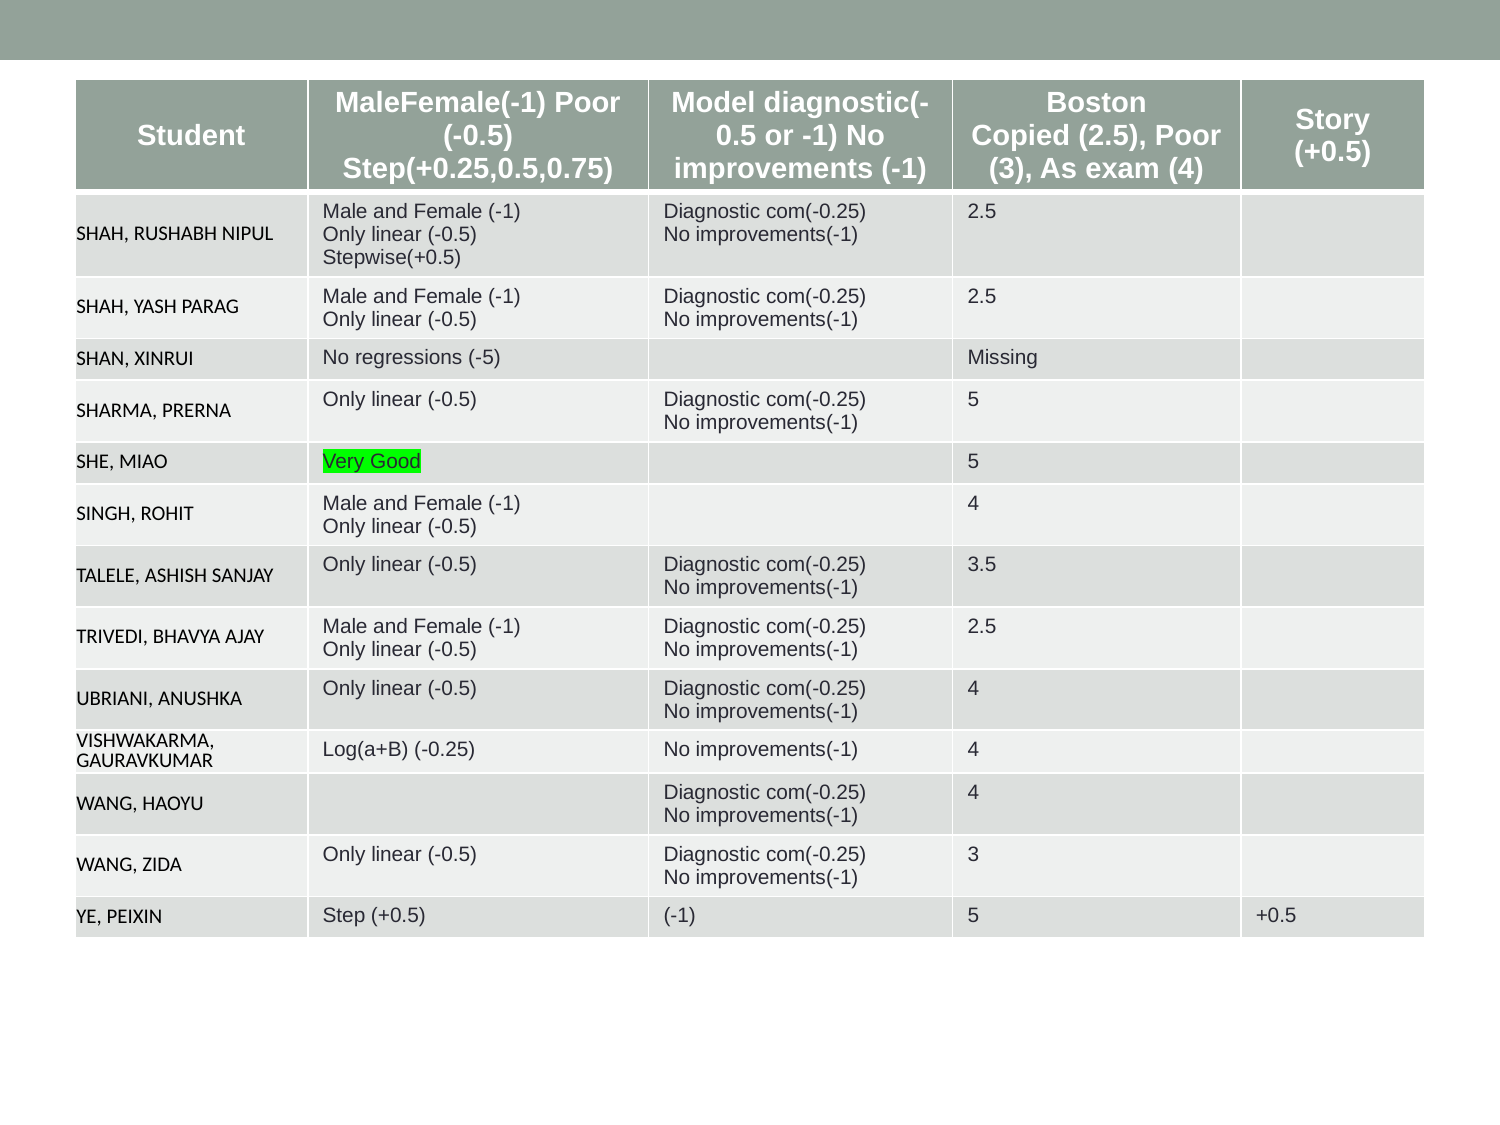

# Project # 1.   Life Expectancy – 8pts
| Student | MaleFemale(-1) Poor (-0.5) Step(+0.25,0.5,0.75) | Model diagnostic(-0.5 or -1) No improvements (-1) | Boston Copied (2.5), Poor (3), As exam (4) | Story (+0.5) |
| --- | --- | --- | --- | --- |
| SHAH, RUSHABH NIPUL | Male and Female (-1) Only linear (-0.5) Stepwise(+0.5) | Diagnostic com(-0.25) No improvements(-1) | 2.5 |  |
| SHAH, YASH PARAG | Male and Female (-1) Only linear (-0.5) | Diagnostic com(-0.25) No improvements(-1) | 2.5 |  |
| SHAN, XINRUI | No regressions (-5) |  | Missing |  |
| SHARMA, PRERNA | Only linear (-0.5) | Diagnostic com(-0.25) No improvements(-1) | 5 |  |
| SHE, MIAO | Very Good |  | 5 |  |
| SINGH, ROHIT | Male and Female (-1) Only linear (-0.5) |  | 4 |  |
| TALELE, ASHISH SANJAY | Only linear (-0.5) | Diagnostic com(-0.25) No improvements(-1) | 3.5 |  |
| TRIVEDI, BHAVYA AJAY | Male and Female (-1) Only linear (-0.5) | Diagnostic com(-0.25) No improvements(-1) | 2.5 |  |
| UBRIANI, ANUSHKA | Only linear (-0.5) | Diagnostic com(-0.25) No improvements(-1) | 4 |  |
| VISHWAKARMA, GAURAVKUMAR | Log(a+B) (-0.25) | No improvements(-1) | 4 |  |
| WANG, HAOYU |  | Diagnostic com(-0.25) No improvements(-1) | 4 |  |
| WANG, ZIDA | Only linear (-0.5) | Diagnostic com(-0.25) No improvements(-1) | 3 |  |
| YE, PEIXIN | Step (+0.5) | (-1) | 5 | +0.5 |